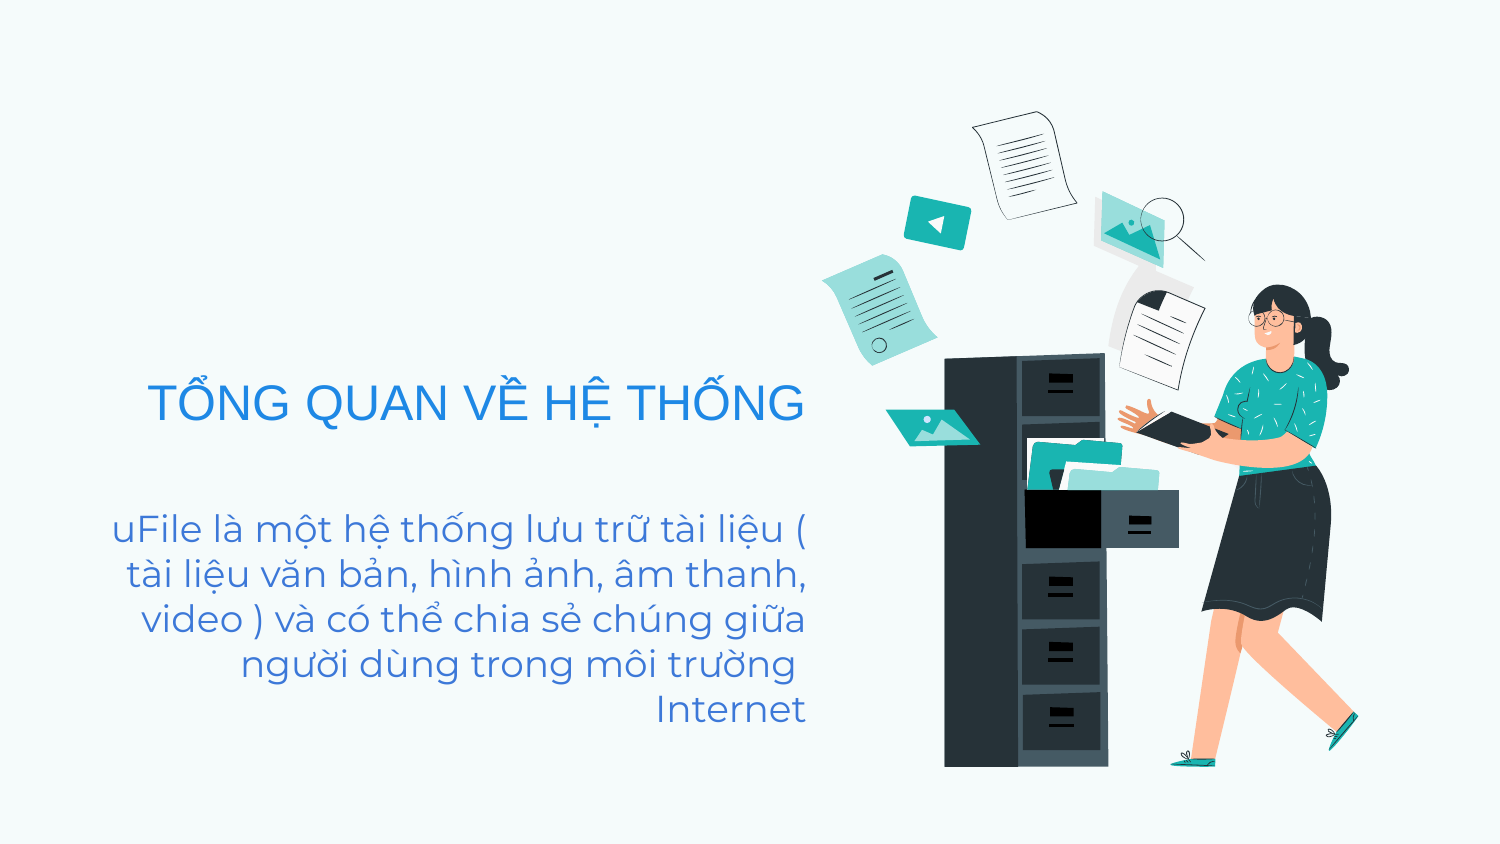

TỔNG QUAN VỀ HỆ THỐNG
uFile là một hệ thống lưu trữ tài liệu ( tài liệu văn bản, hình ảnh, âm thanh, video ) và có thể chia sẻ chúng giữa người dùng trong môi trường  Internet